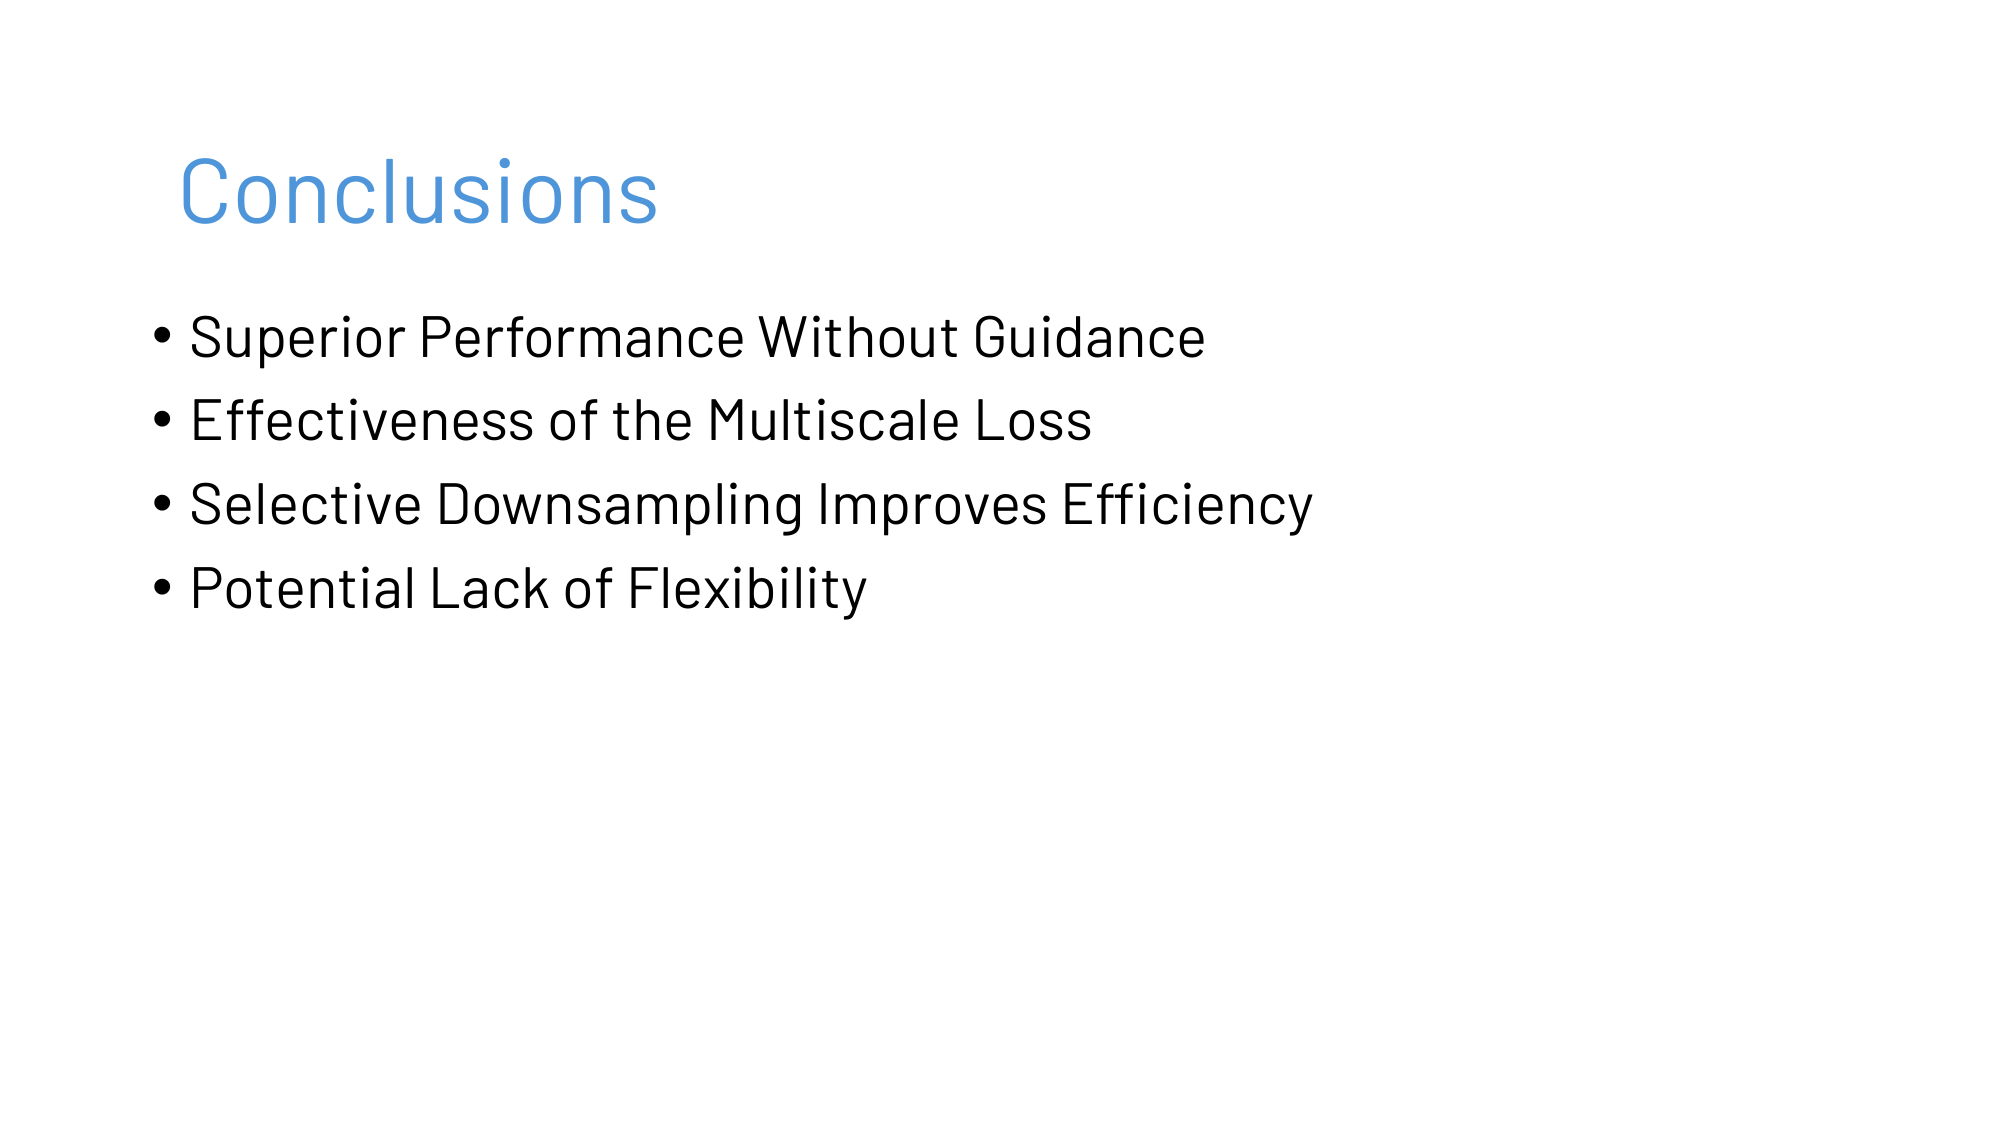

Conclusions
Superior Performance Without Guidance
Effectiveness of the Multiscale Loss
Selective Downsampling Improves Efficiency
Potential Lack of Flexibility